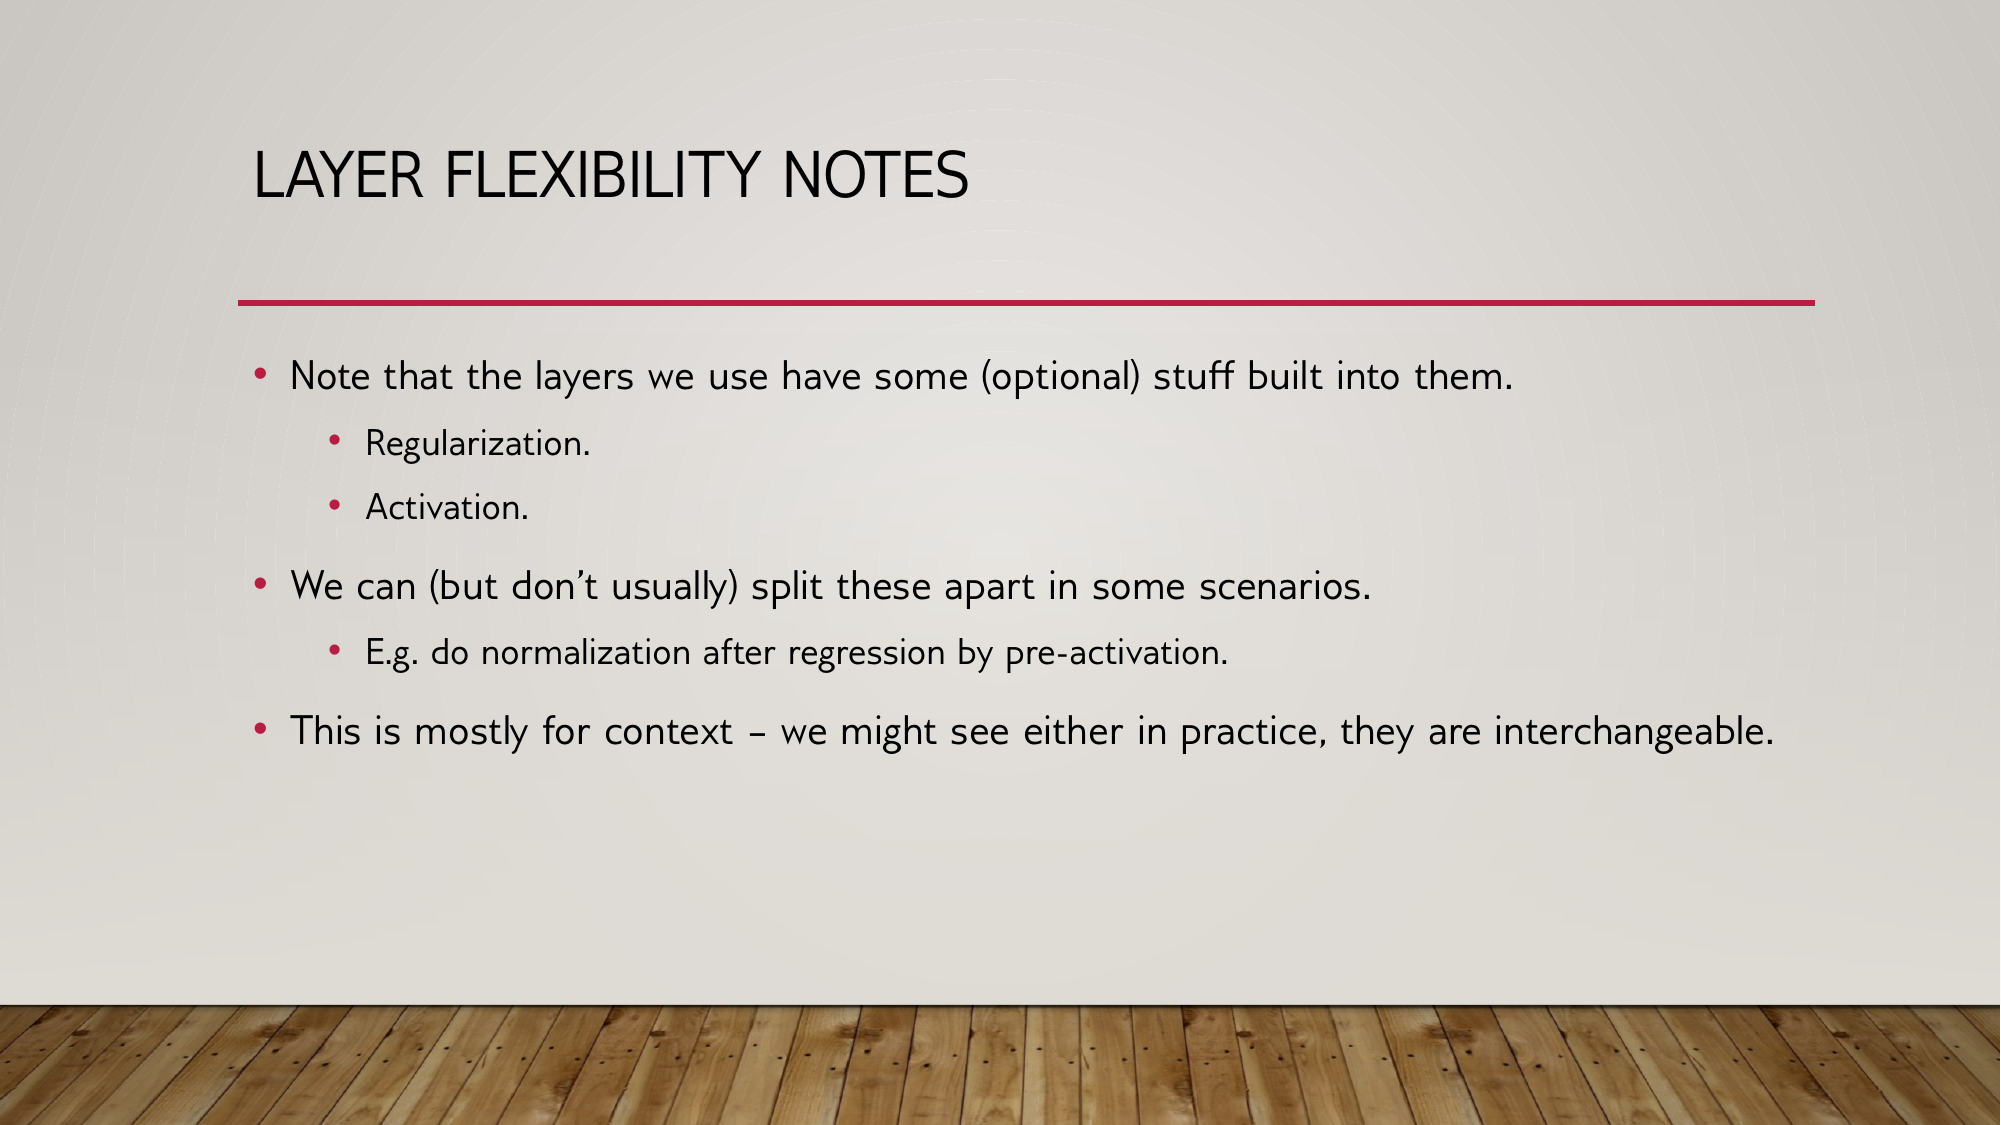

# Layer Flexibility Notes
Note that the layers we use have some (optional) stuff built into them.
Regularization.
Activation.
We can (but don’t usually) split these apart in some scenarios.
E.g. do normalization after regression by pre-activation.
This is mostly for context – we might see either in practice, they are interchangeable.